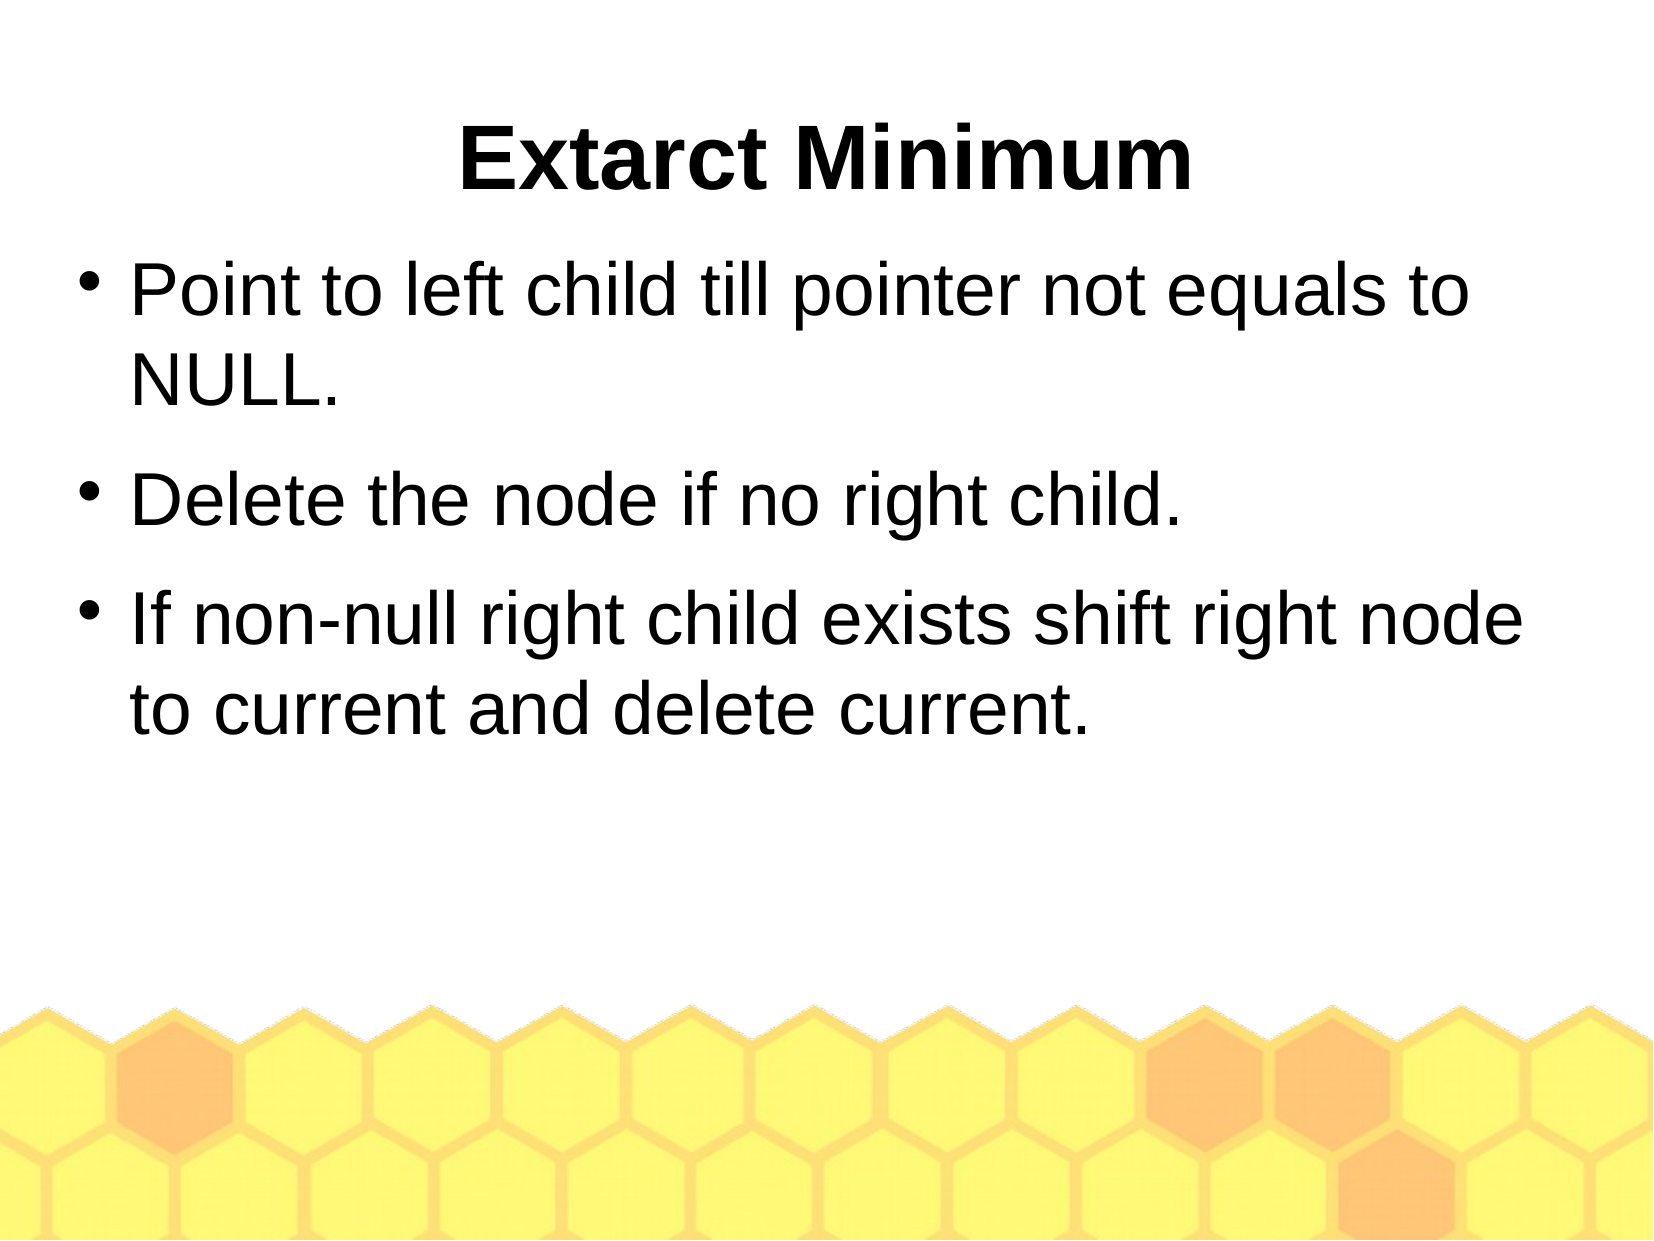

Extarct Minimum

Point to left child till pointer not equals to NULL.
Delete the node if no right child.
If non-null right child exists shift right node to current and delete current.